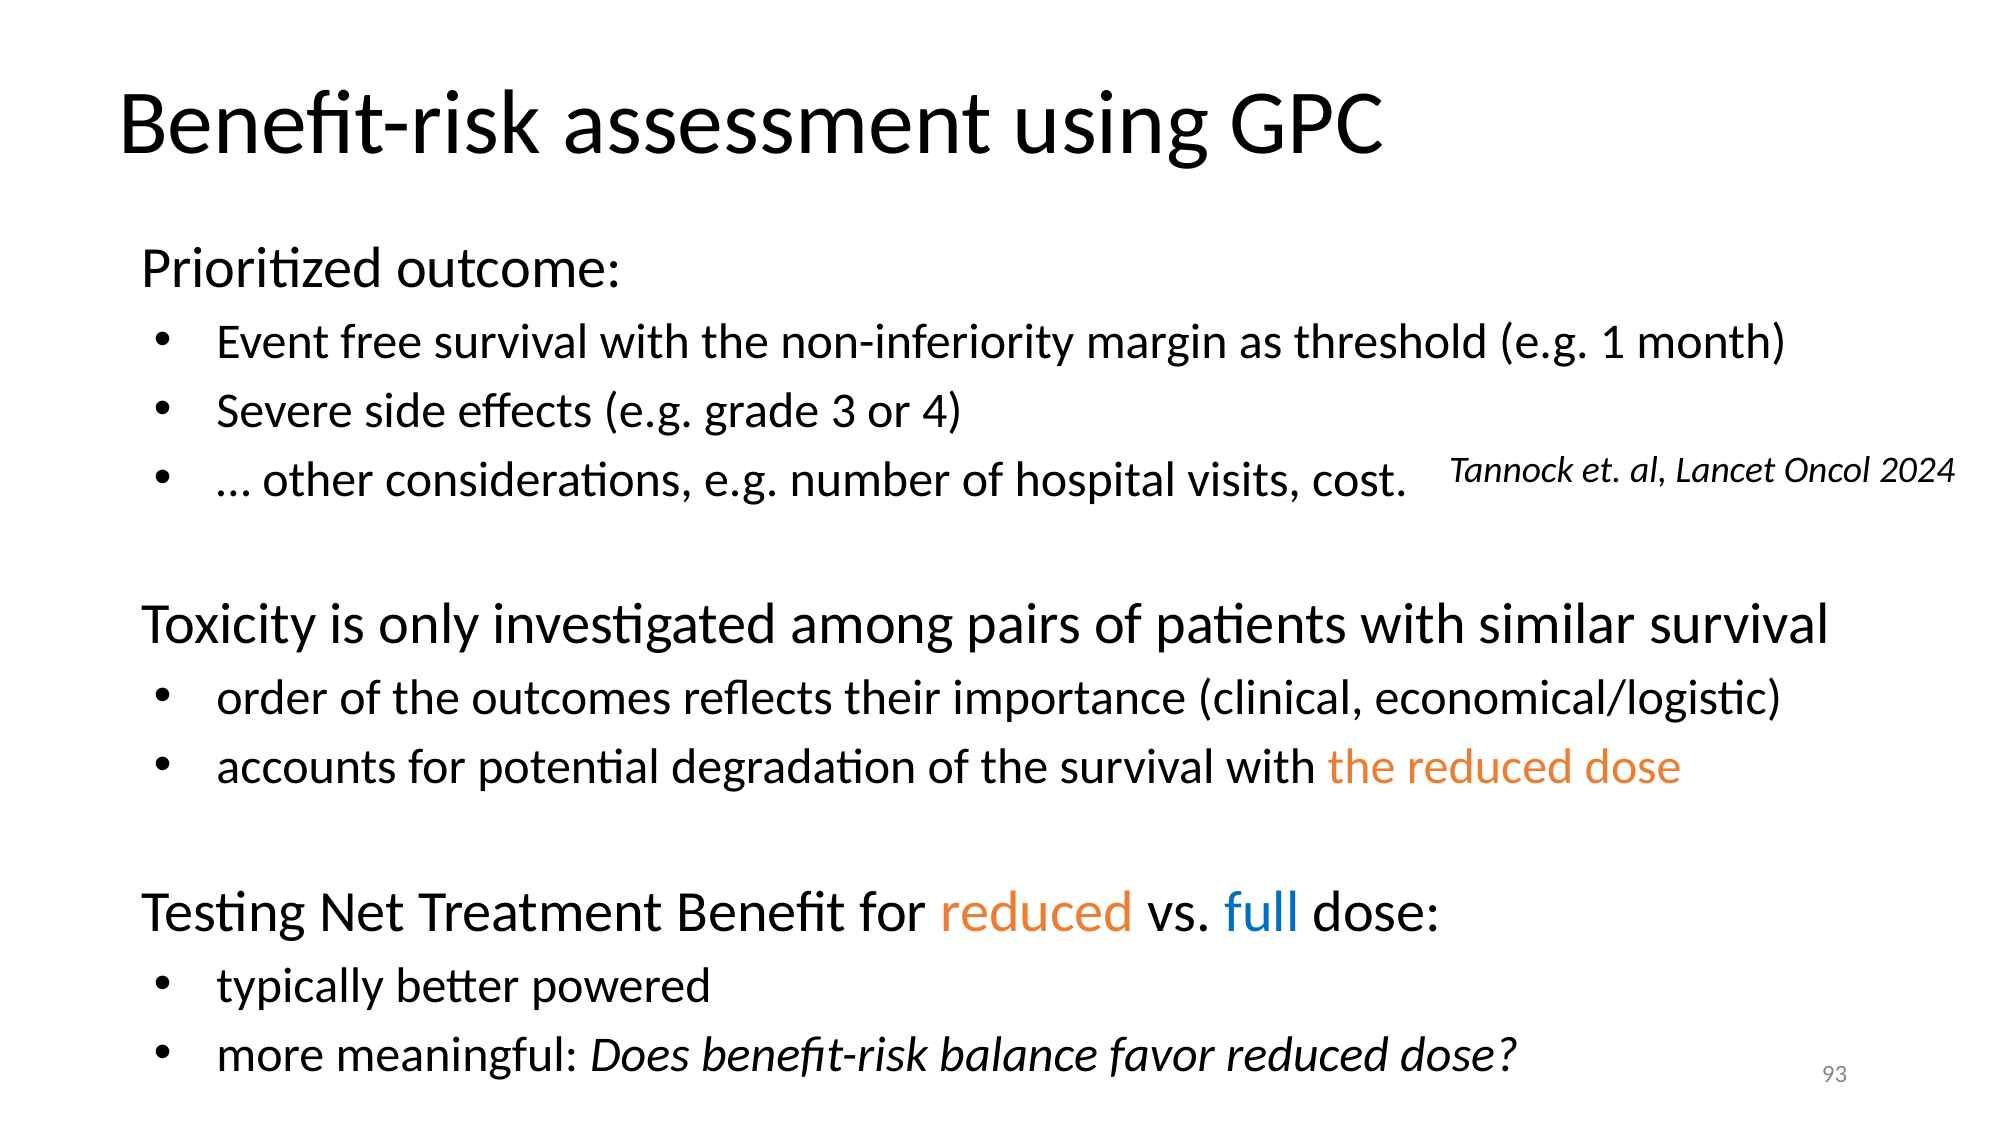

Benefit-risk assessment using GPC
Prioritized outcome:
Event free survival with the non-inferiority margin as threshold (e.g. 1 month)
Severe side effects (e.g. grade 3 or 4)
… other considerations, e.g. number of hospital visits, cost.

Toxicity is only investigated among pairs of patients with similar survival
order of the outcomes reflects their importance (clinical, economical/logistic)
accounts for potential degradation of the survival with the reduced dose

Testing Net Treatment Benefit for reduced vs. full dose:
typically better powered
more meaningful: Does benefit-risk balance favor reduced dose?
Tannock et. al, Lancet Oncol 2024
93